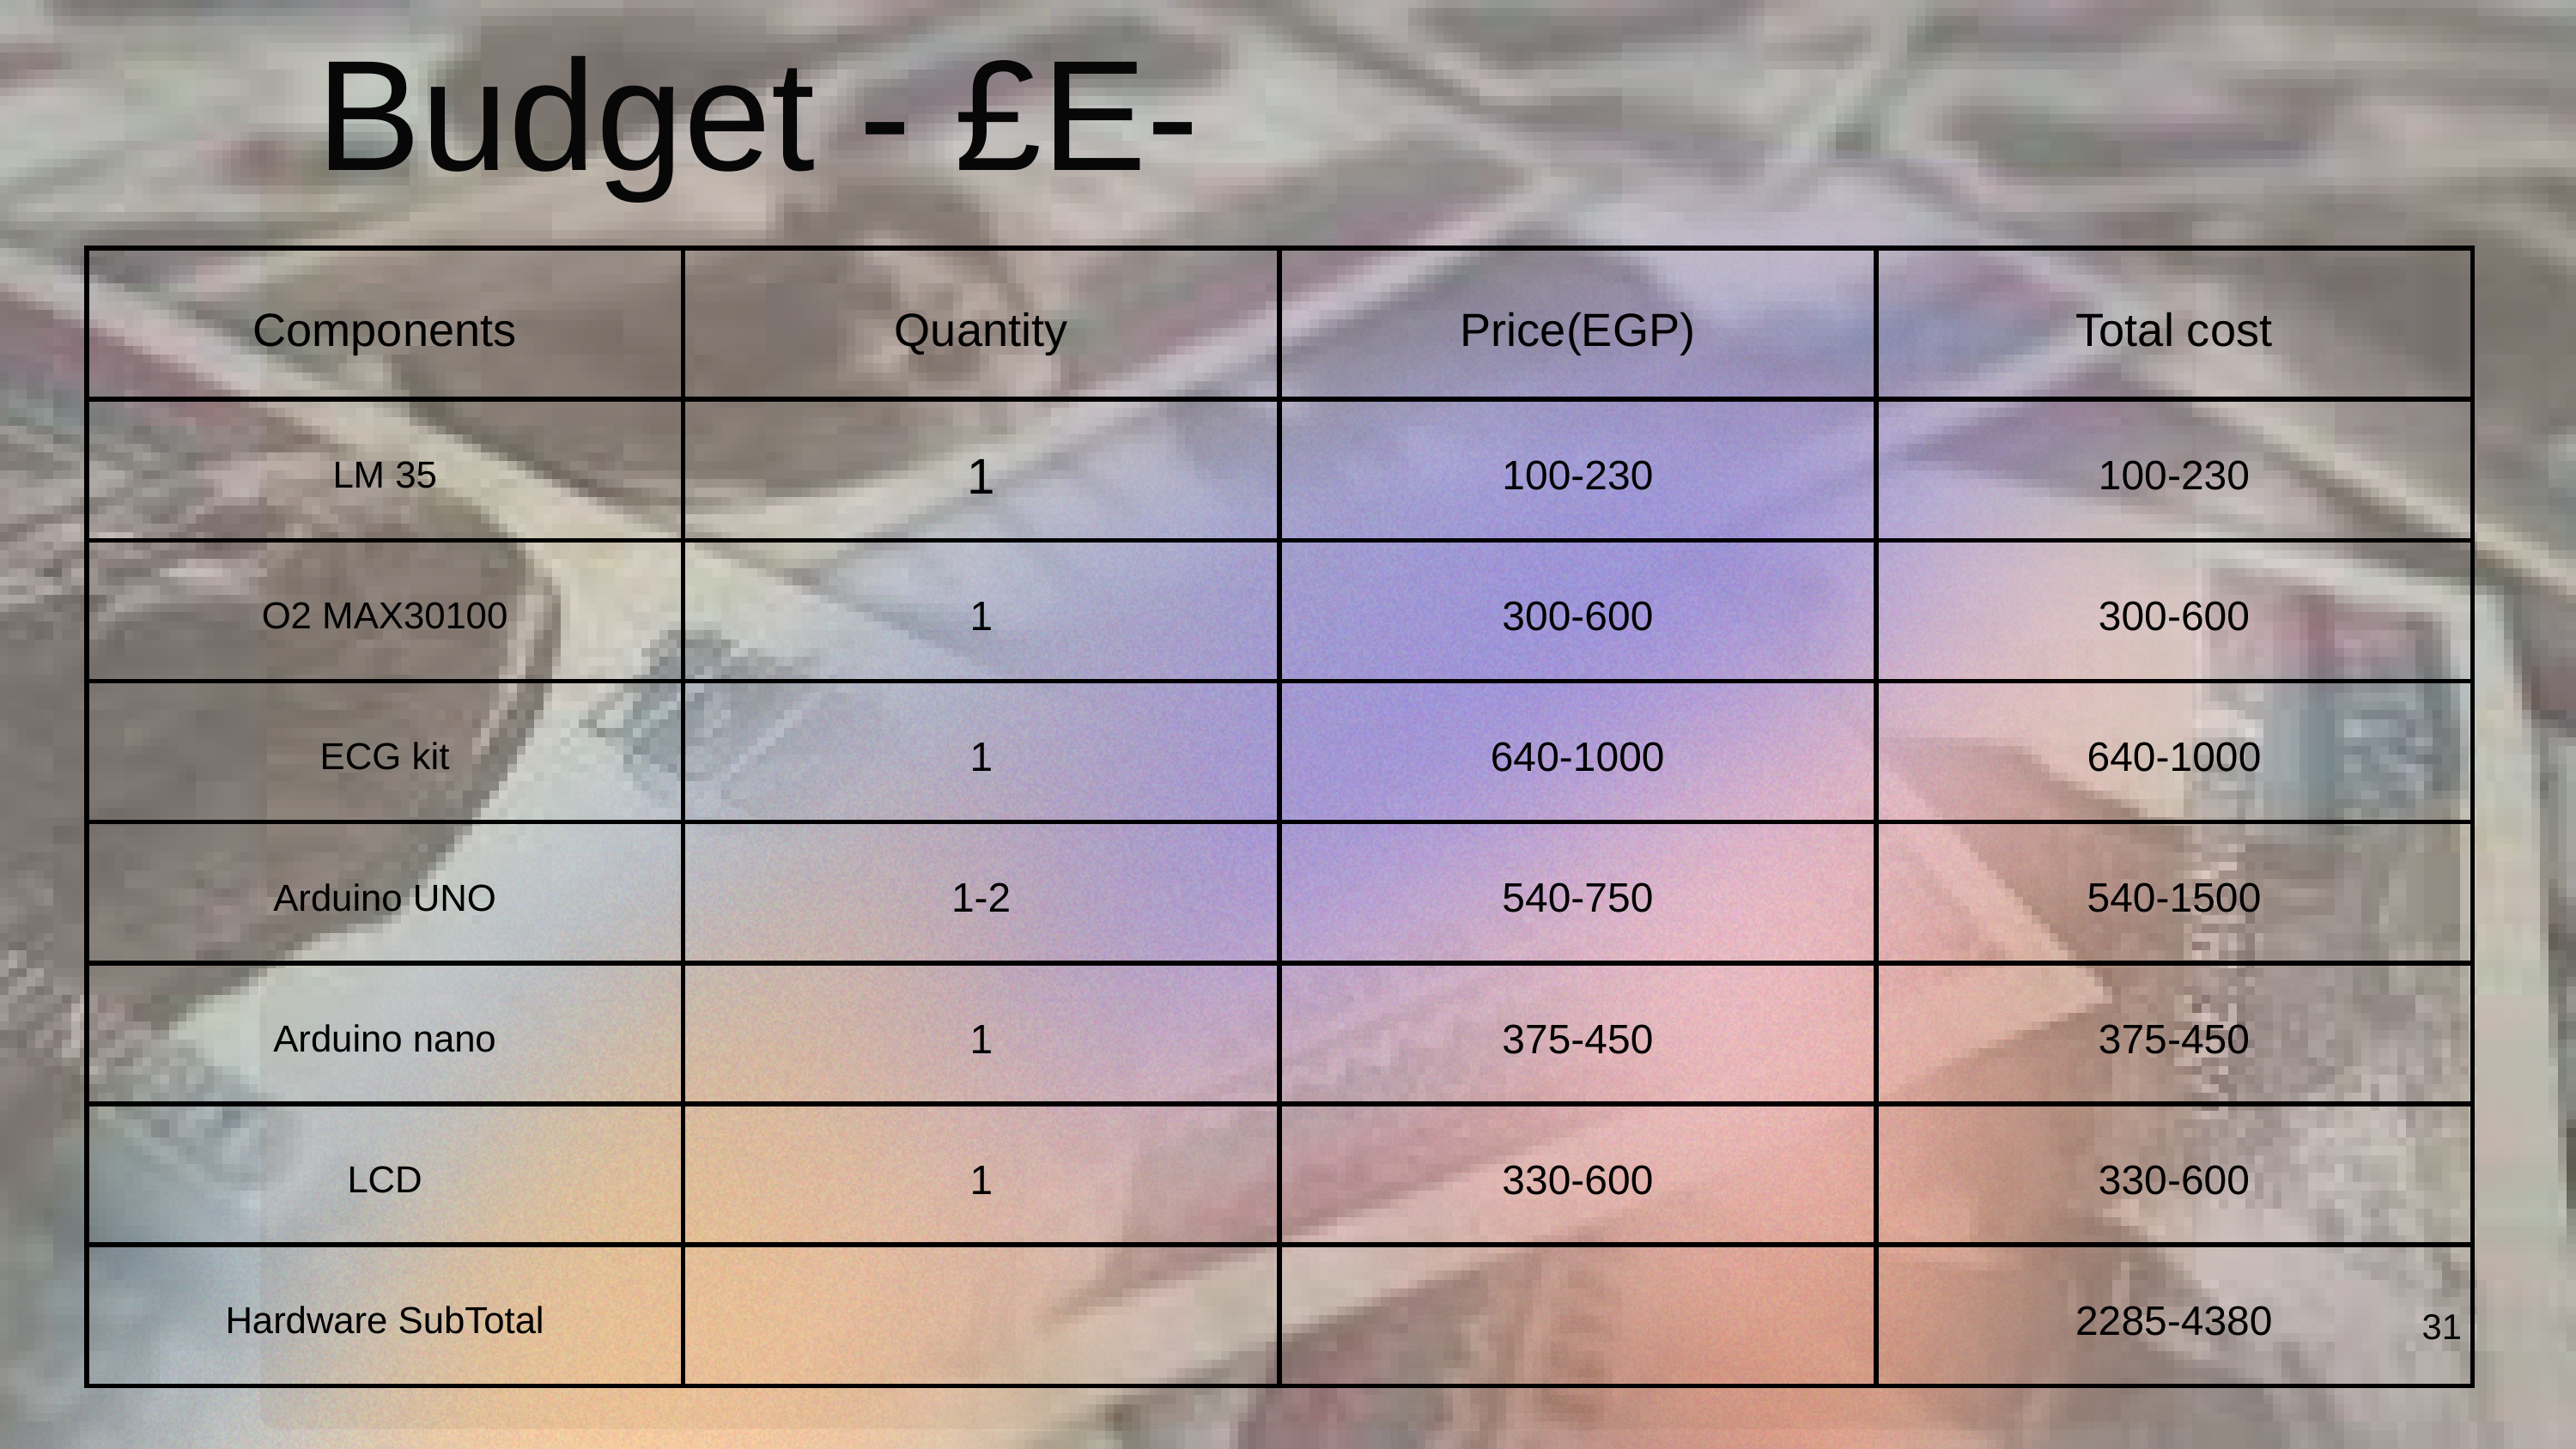

Budget - £E-

| Components | Quantity | Price(EGP) | Total cost |
| --- | --- | --- | --- |
| LM 35 | 1 | 100-230 | 100-230 |
| O2 MAX30100 | 1 | 300-600 | 300-600 |
| ECG kit | 1 | 640-1000 | 640-1000 |
| Arduino UNO | 1-2 | 540-750 | 540-1500 |
| Arduino nano | 1 | 375-450 | 375-450 |
| LCD | 1 | 330-600 | 330-600 |
| Hardware SubTotal |  |  | 2285-4380 |
31